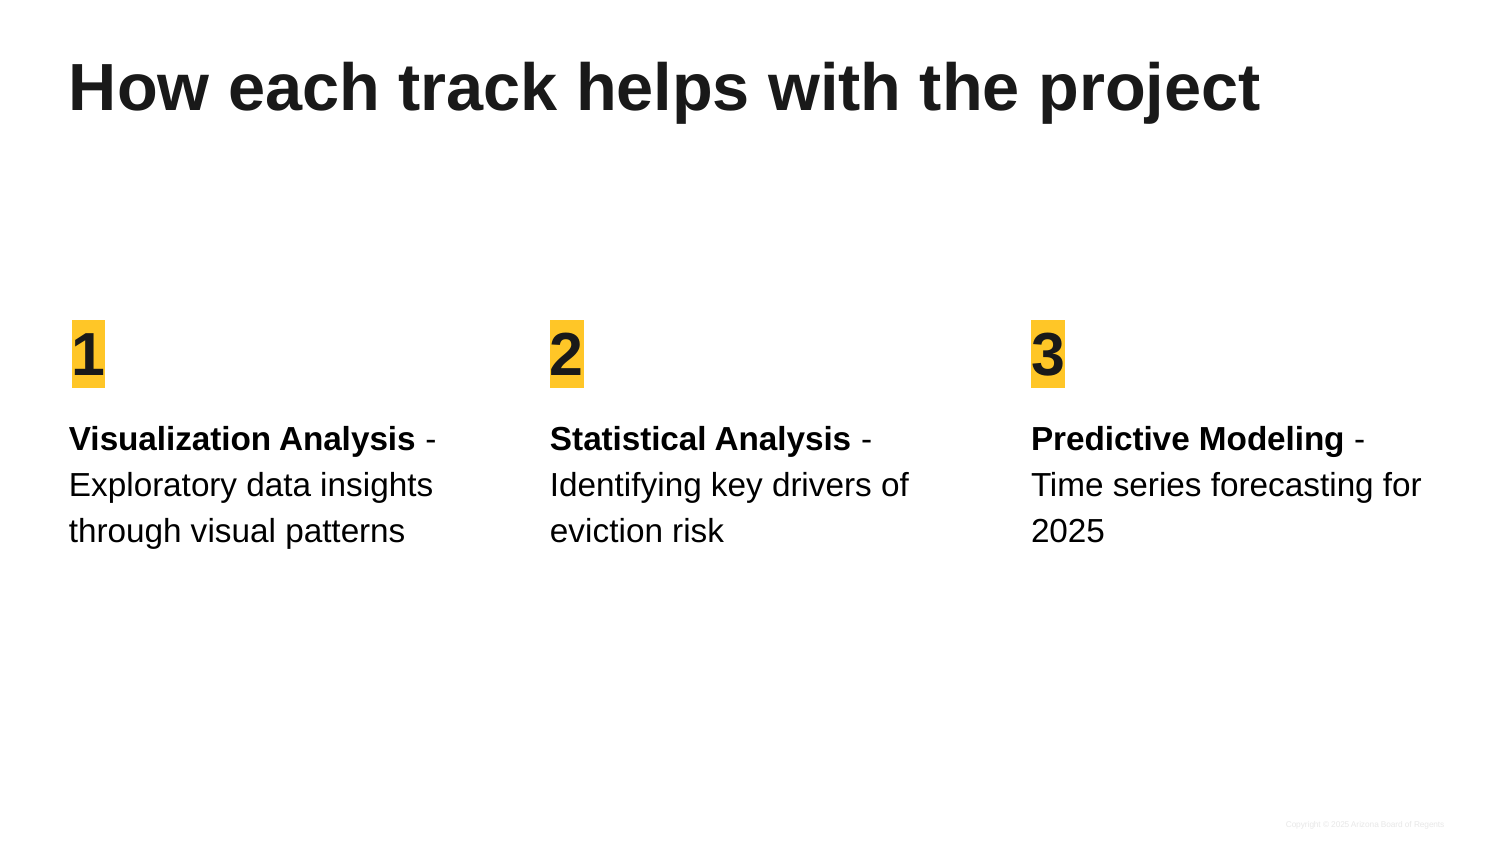

# How each track helps with the project
1
2
3
Visualization Analysis - Exploratory data insights through visual patterns
Statistical Analysis - Identifying key drivers of eviction risk
Predictive Modeling - Time series forecasting for 2025